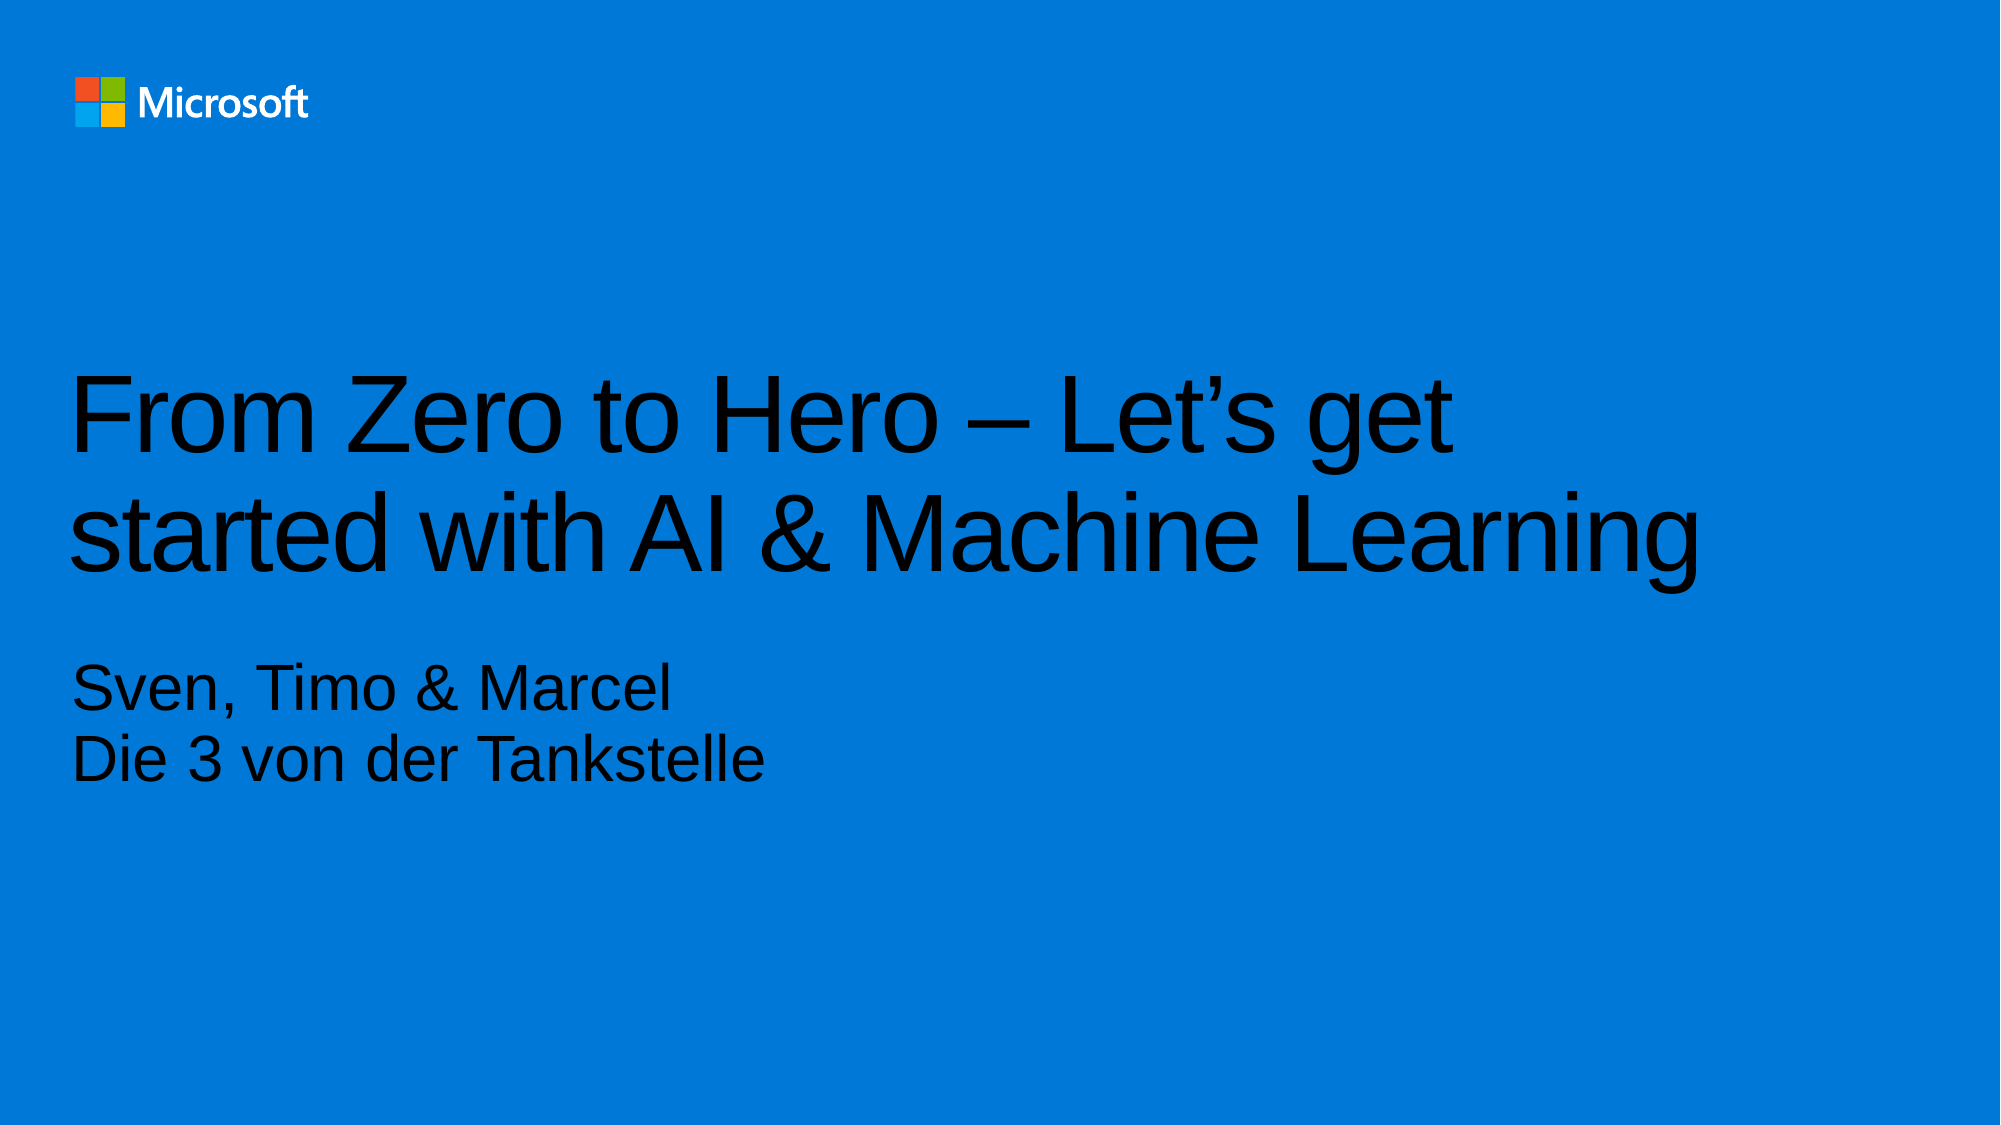

# From Zero to Hero – Let’s get started with AI & Machine Learning
Sven, Timo & Marcel
Die 3 von der Tankstelle